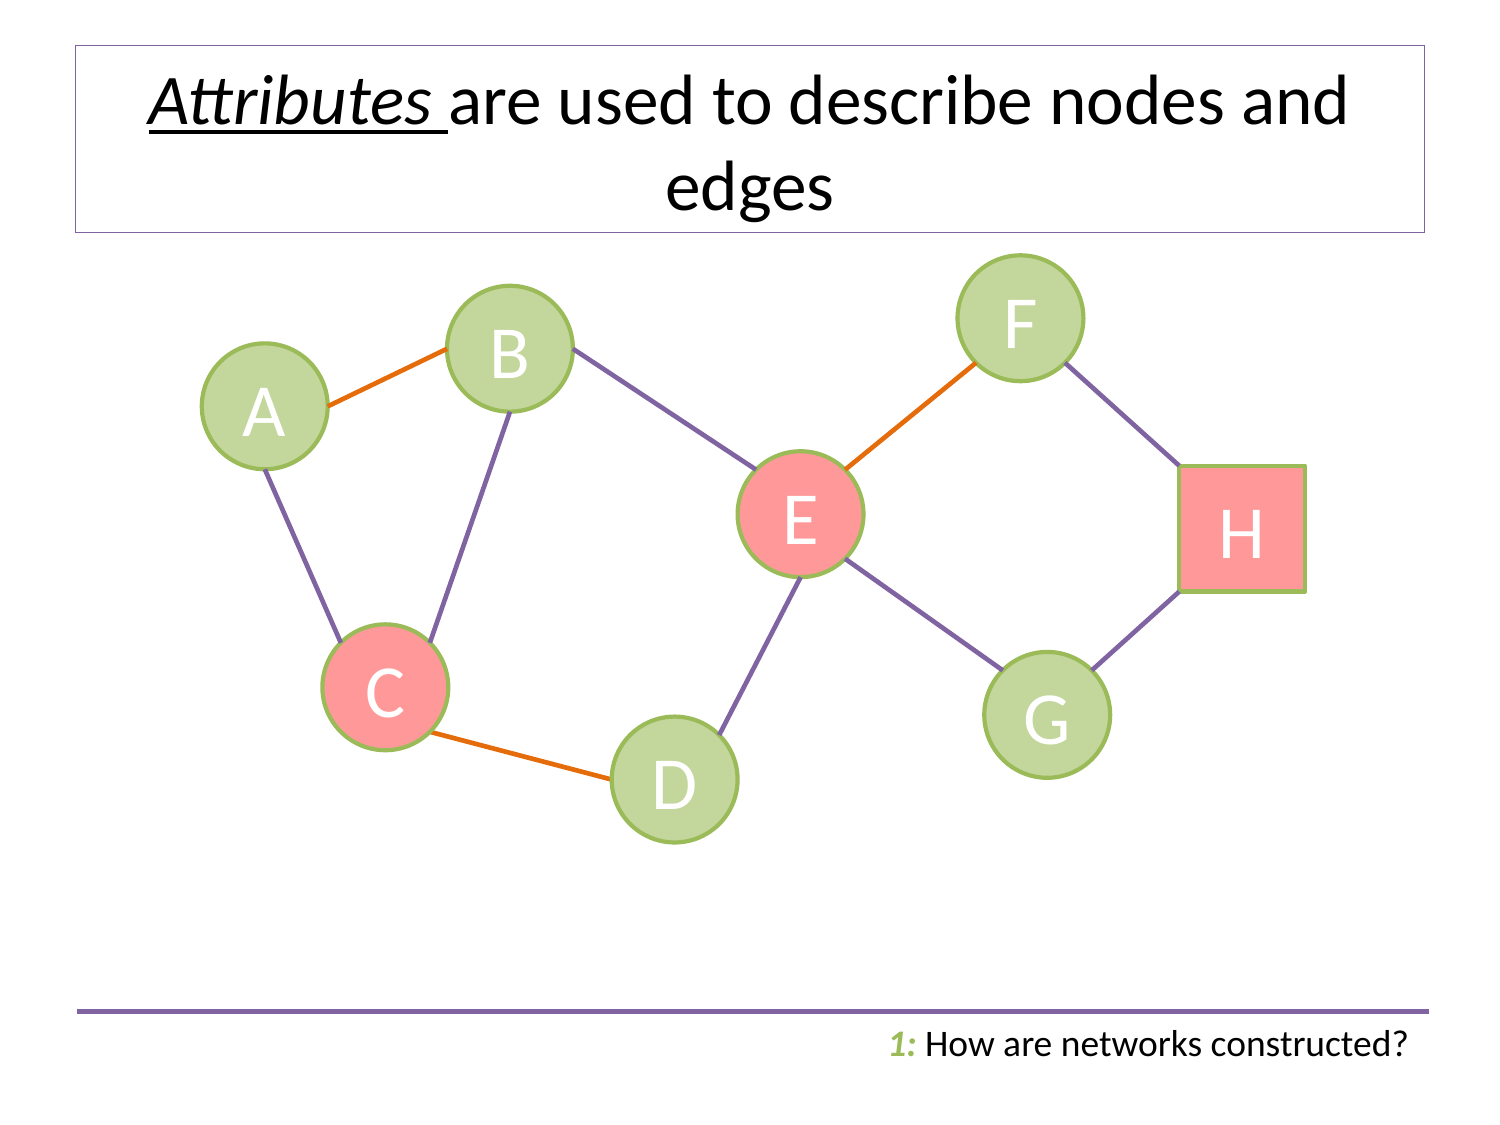

# Attributes are used to describe nodes and edges
F
B
A
E
H
C
G
D
1: How are networks constructed?